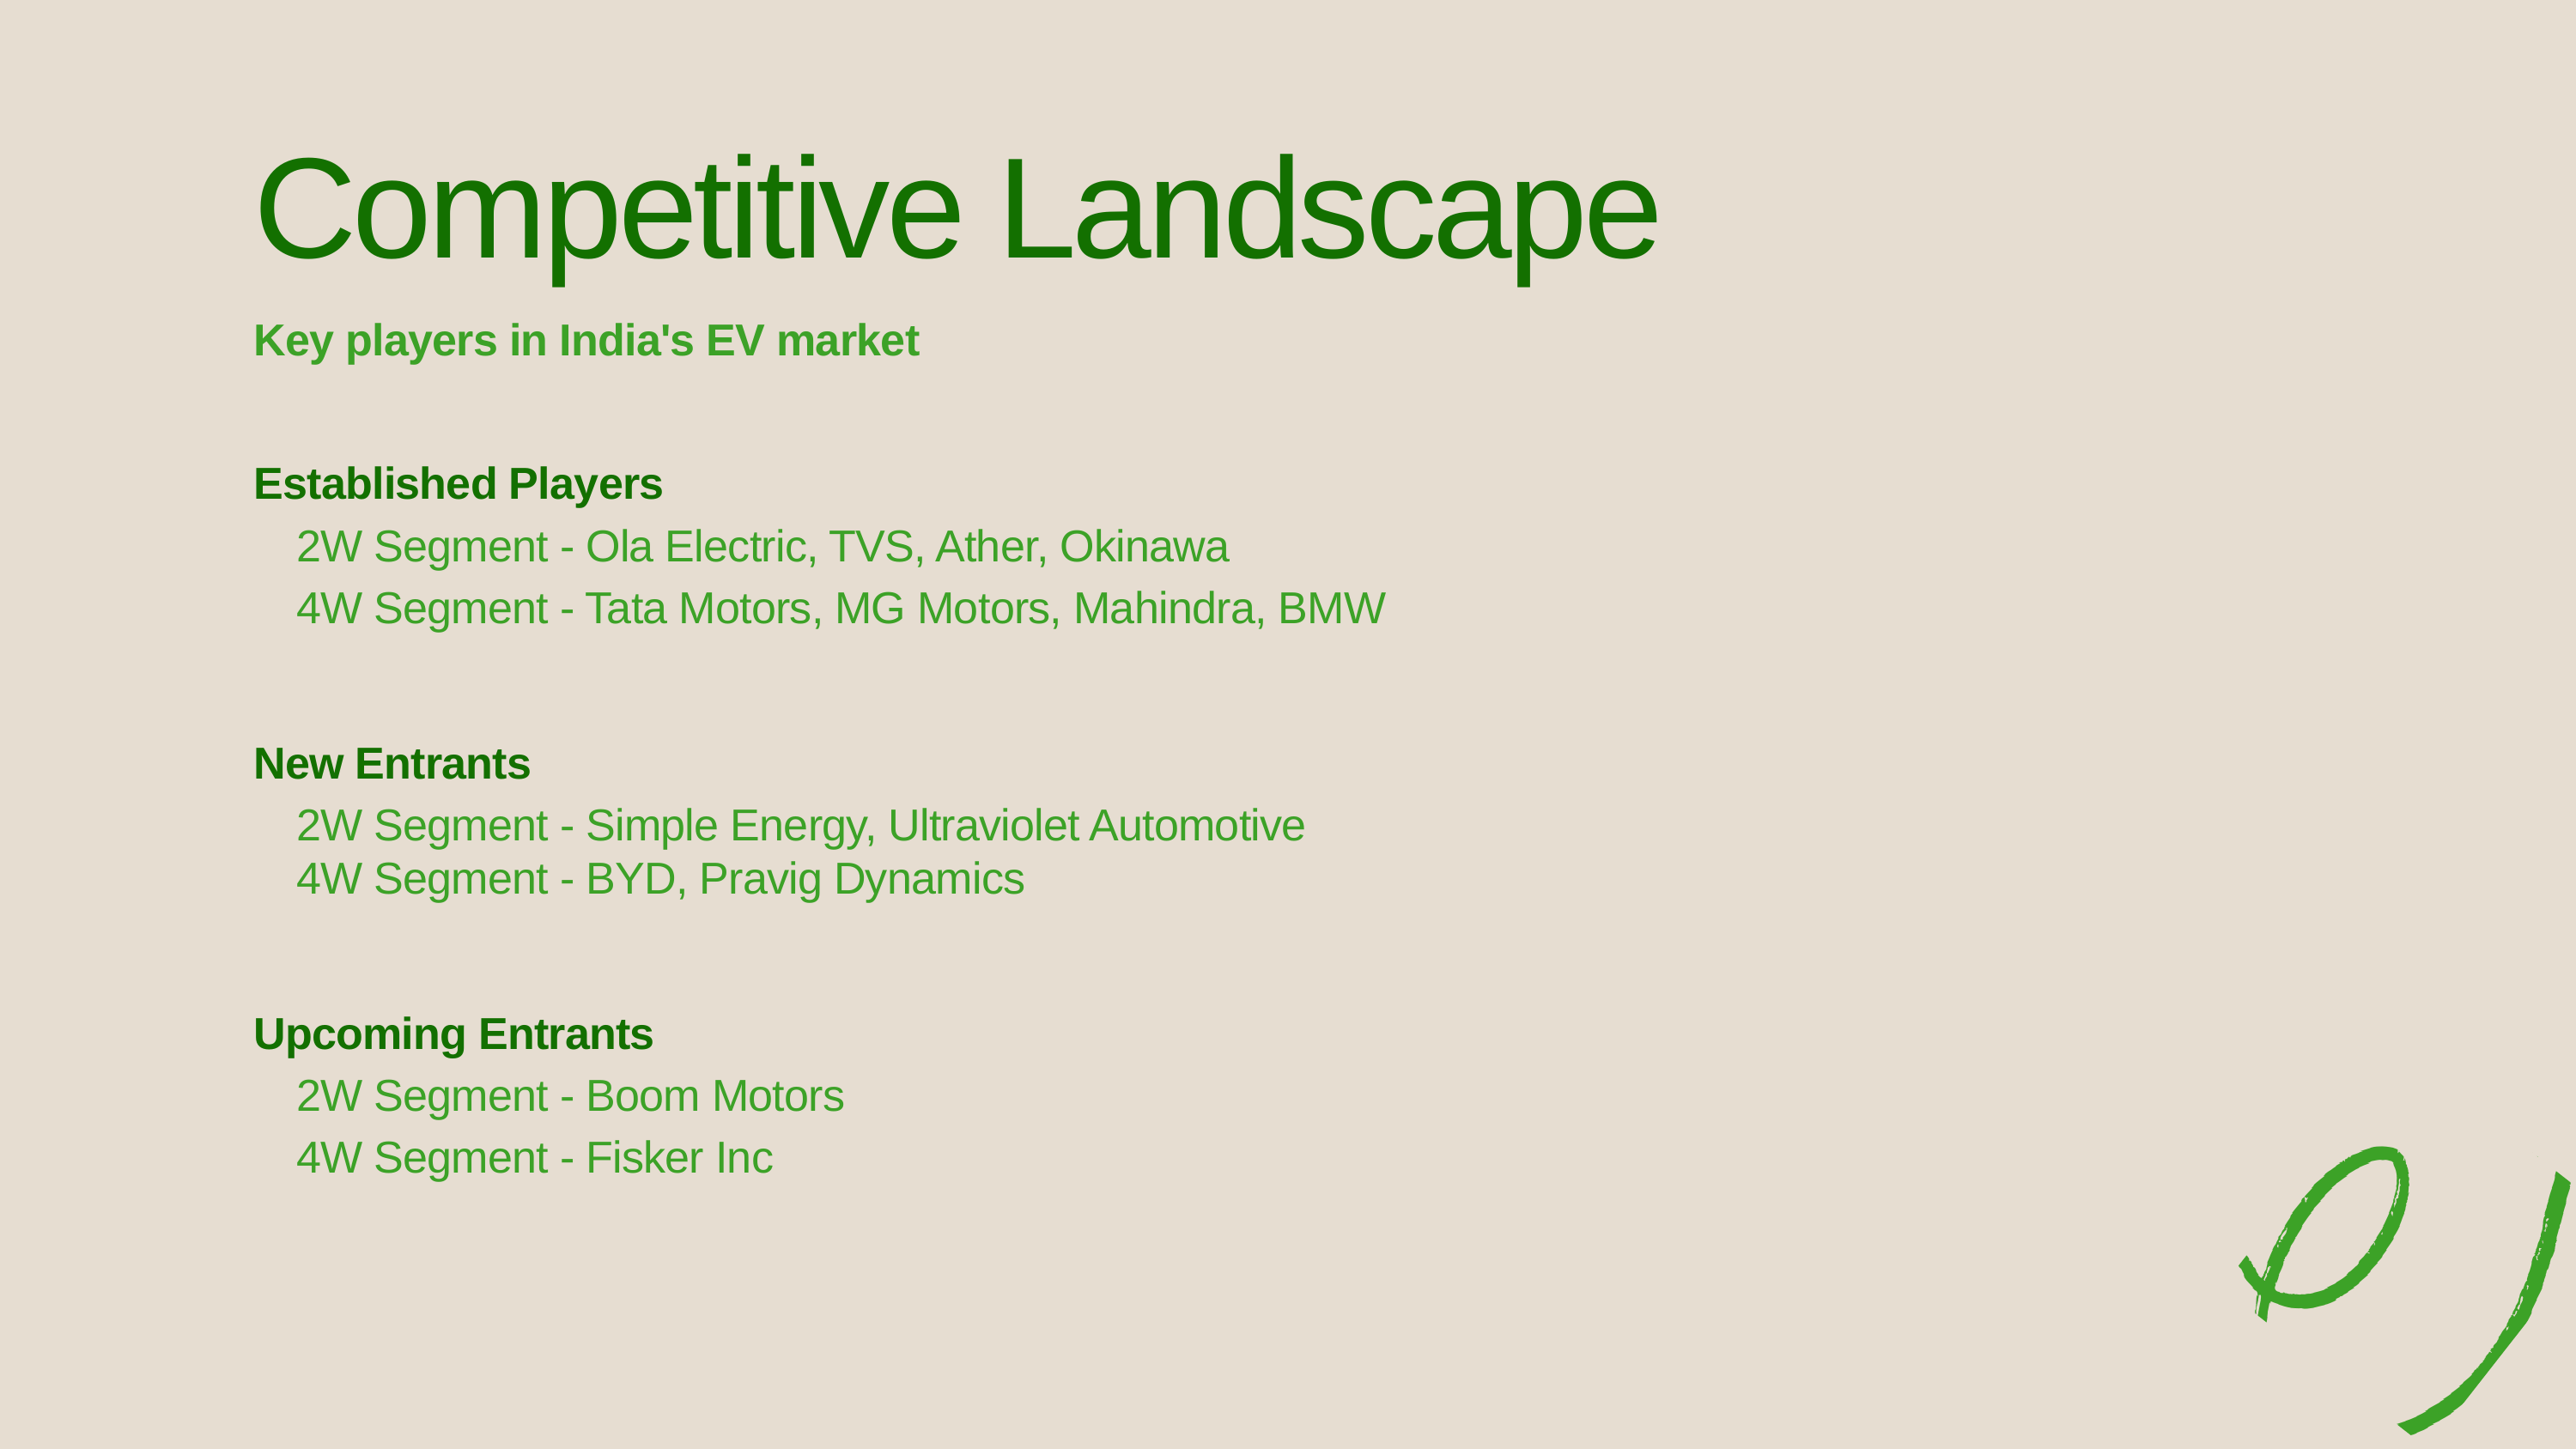

Competitive Landscape
Key players in India's EV market
Established Players
2W Segment - Ola Electric, TVS, Ather, Okinawa
4W Segment - Tata Motors, MG Motors, Mahindra, BMW
New Entrants
2W Segment - Simple Energy, Ultraviolet Automotive
4W Segment - BYD, Pravig Dynamics
Upcoming Entrants
2W Segment - Boom Motors

4W Segment - Fisker Inc
19